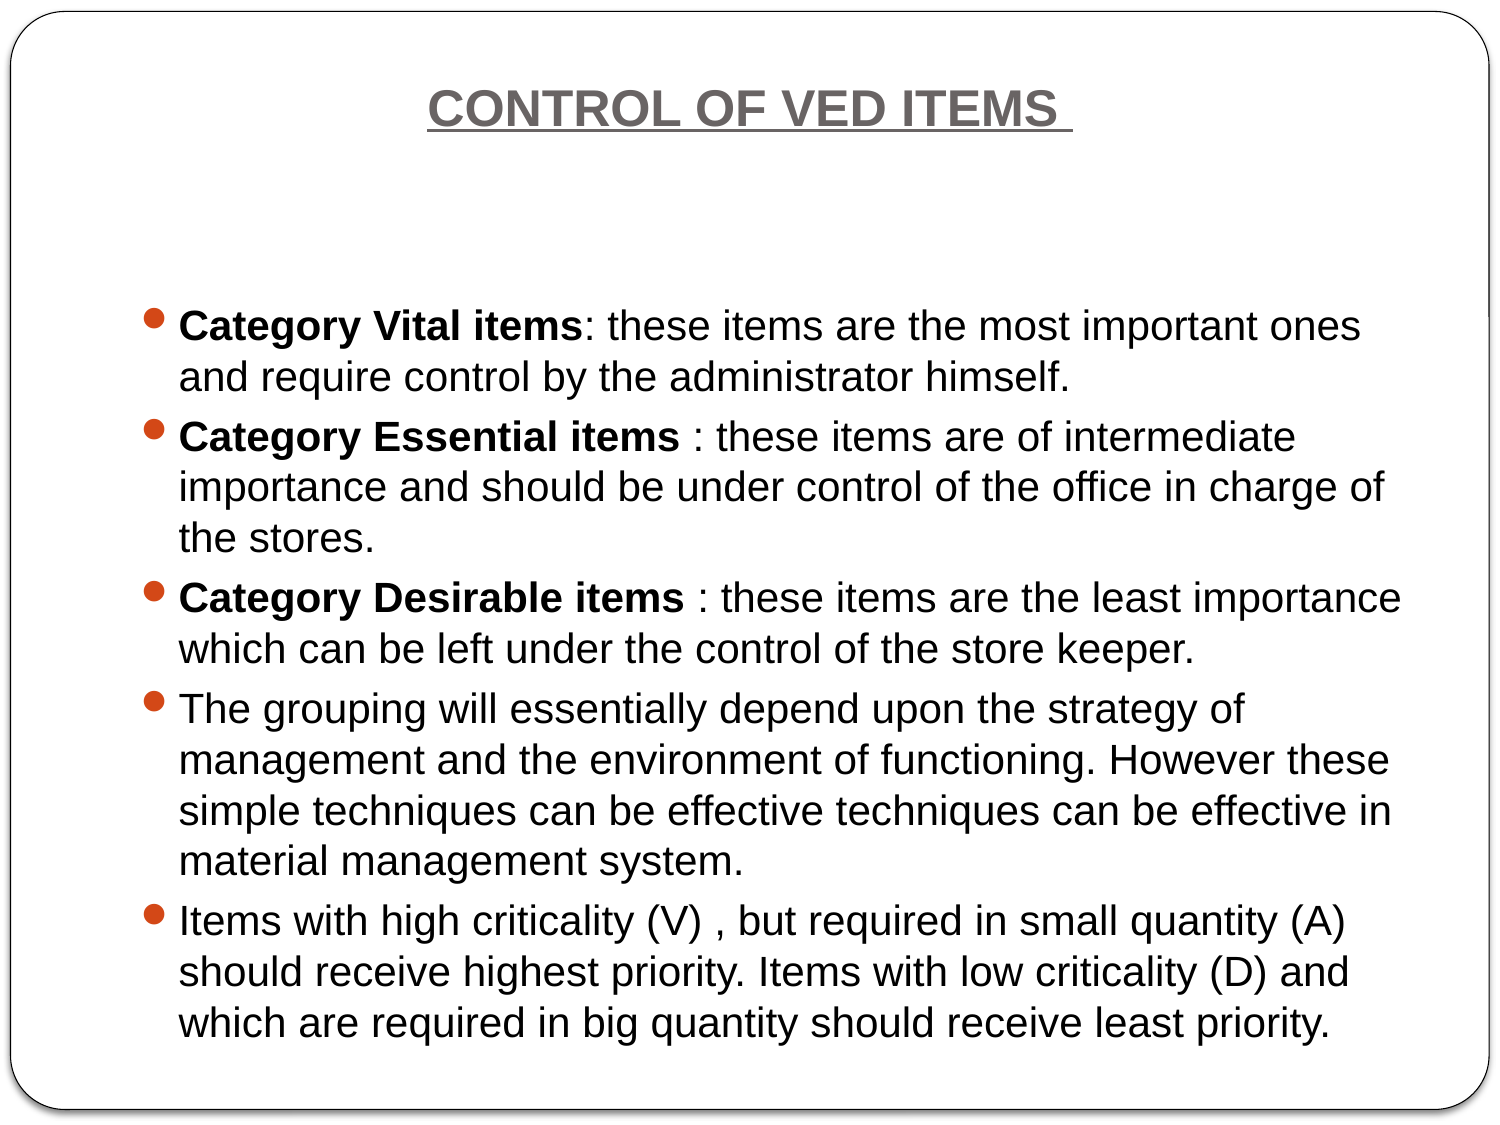

# CONTROL OF VED ITEMS
Category Vital items: these items are the most important ones and require control by the administrator himself.
Category Essential items : these items are of intermediate importance and should be under control of the office in charge of the stores.
Category Desirable items : these items are the least importance which can be left under the control of the store keeper.
The grouping will essentially depend upon the strategy of management and the environment of functioning. However these simple techniques can be effective techniques can be effective in material management system.
Items with high criticality (V) , but required in small quantity (A) should receive highest priority. Items with low criticality (D) and which are required in big quantity should receive least priority.